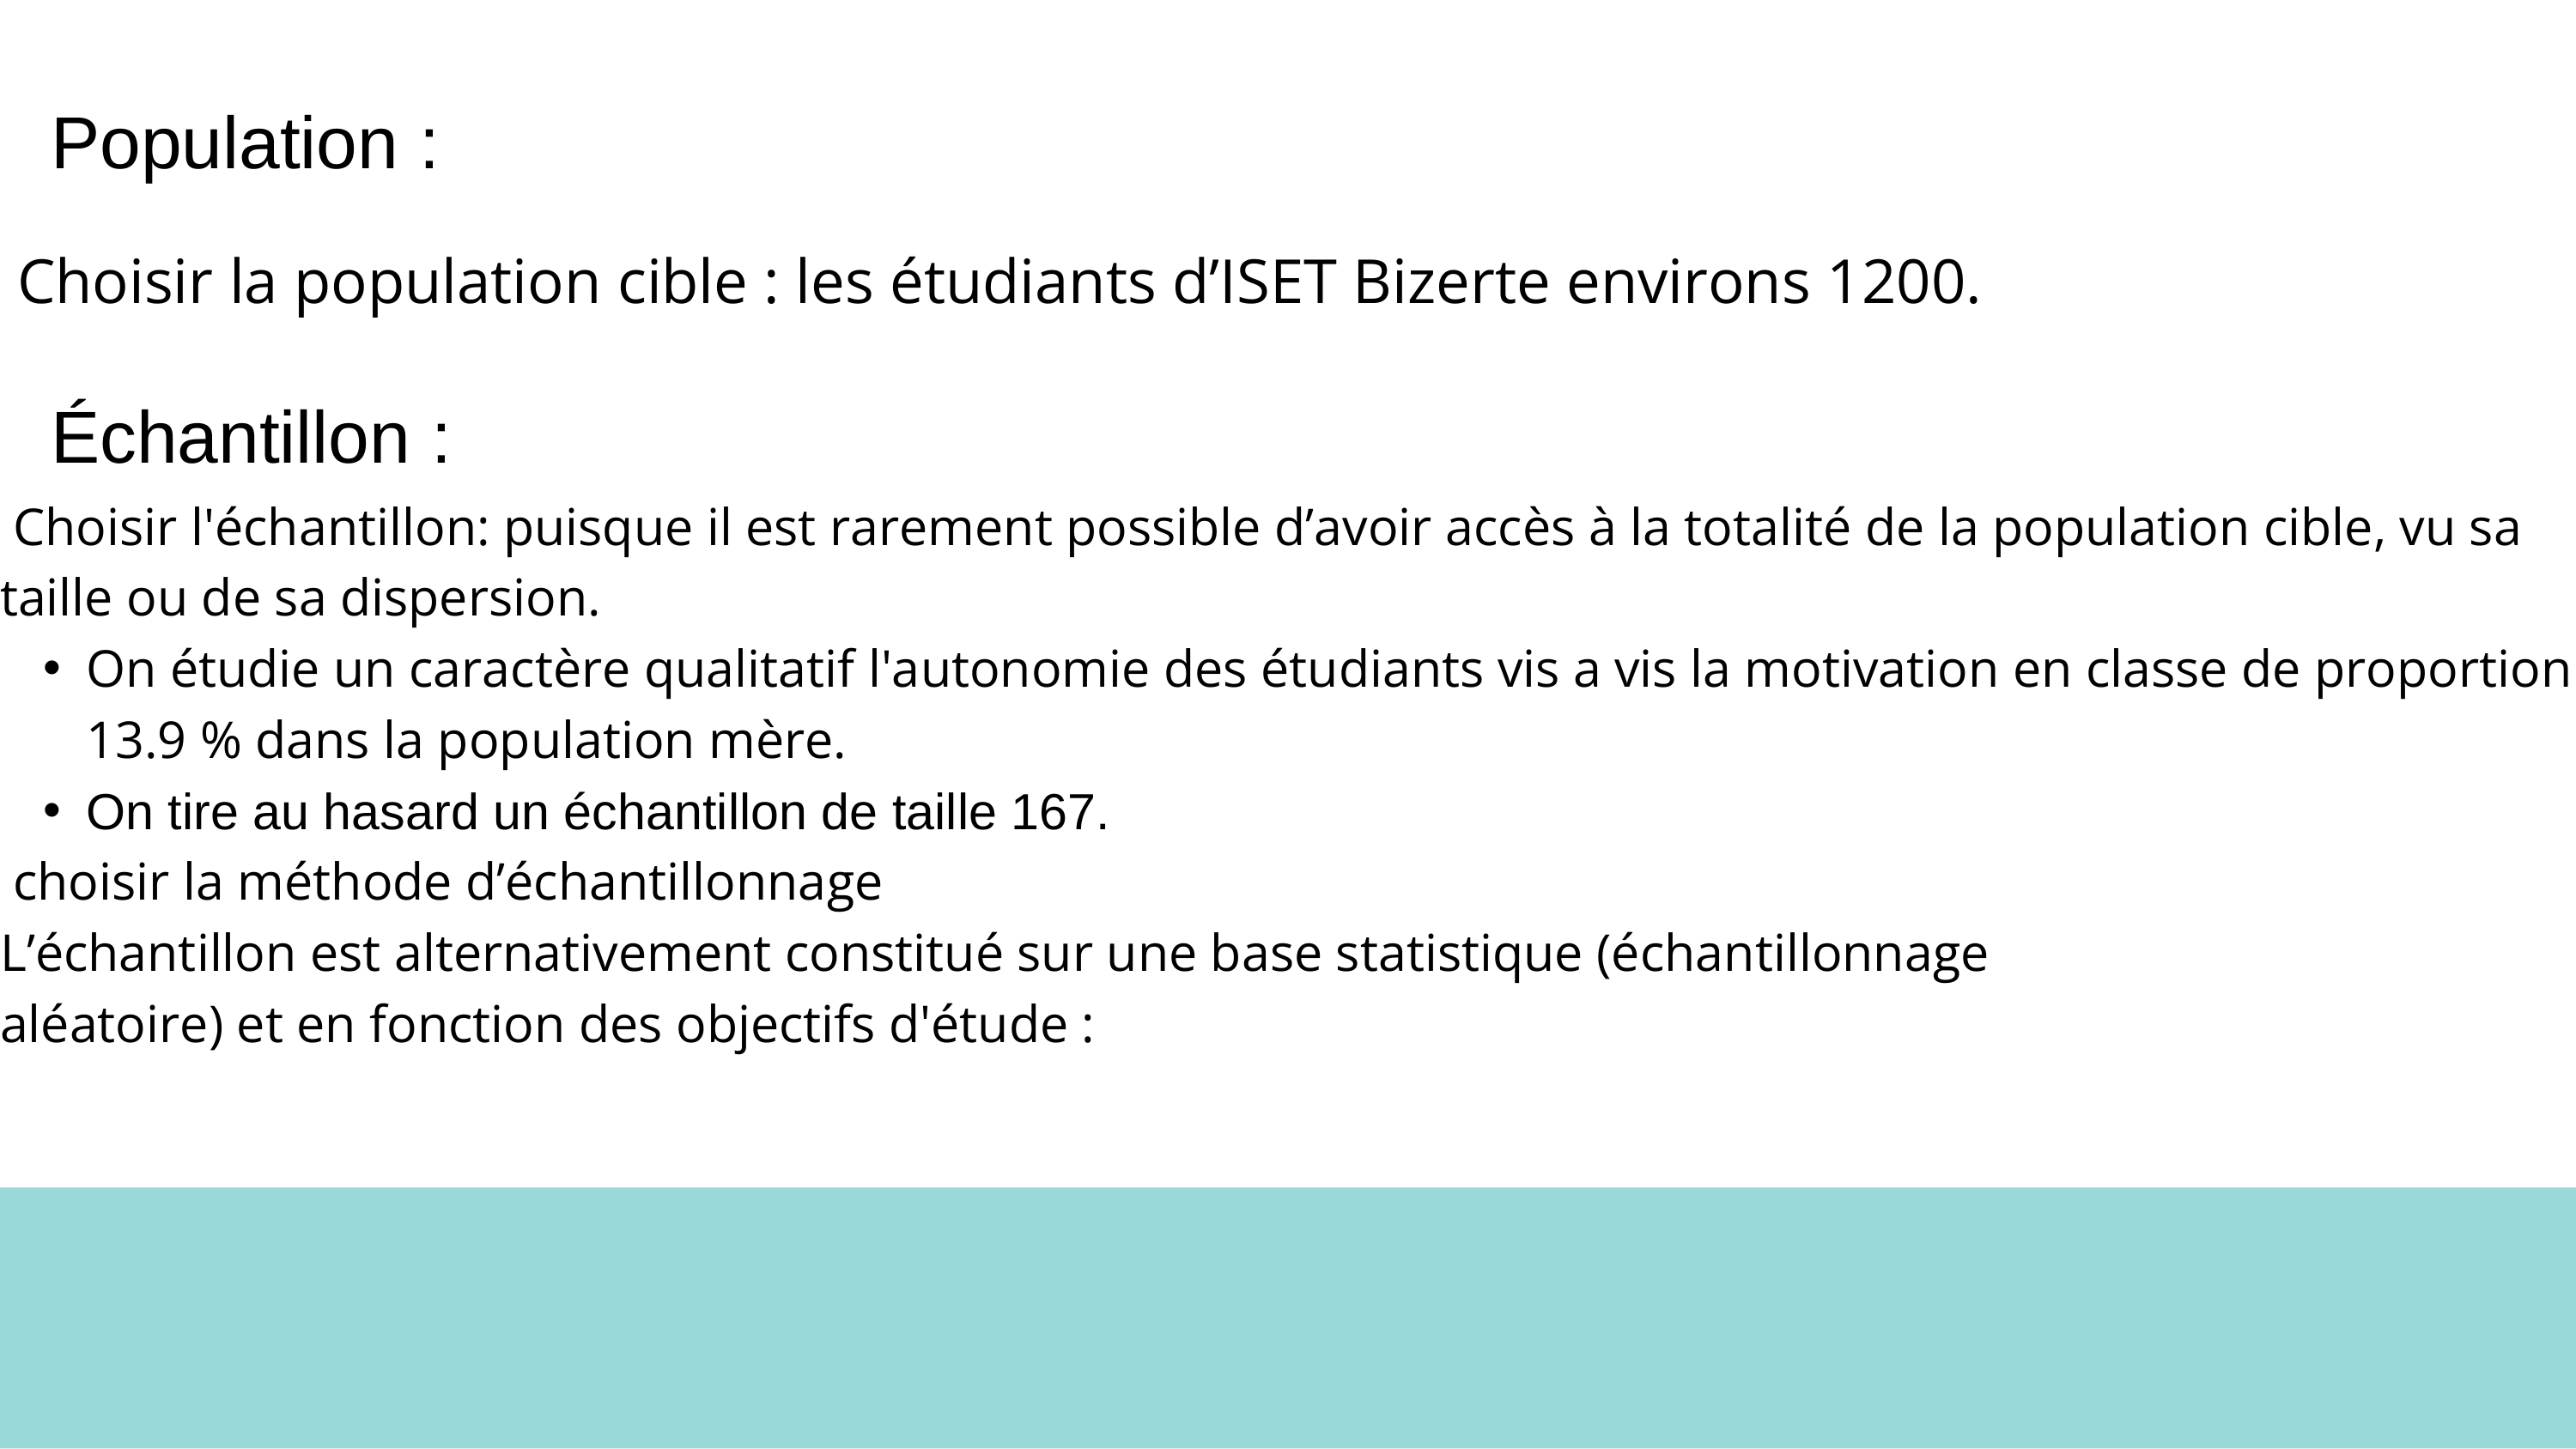

Population :
 Choisir la population cible : les étudiants d’ISET Bizerte environs 1200.

 Échantillon :

 Choisir l'échantillon: puisque il est rarement possible d’avoir accès à la totalité de la population cible, vu sa taille ou de sa dispersion.
On étudie un caractère qualitatif l'autonomie des étudiants vis a vis la motivation en classe de proportion 13.9 % dans la population mère.
On tire au hasard un échantillon de taille 167.
 choisir la méthode d’échantillonnage
L’échantillon est alternativement constitué sur une base statistique (échantillonnage
aléatoire) et en fonction des objectifs d'étude :